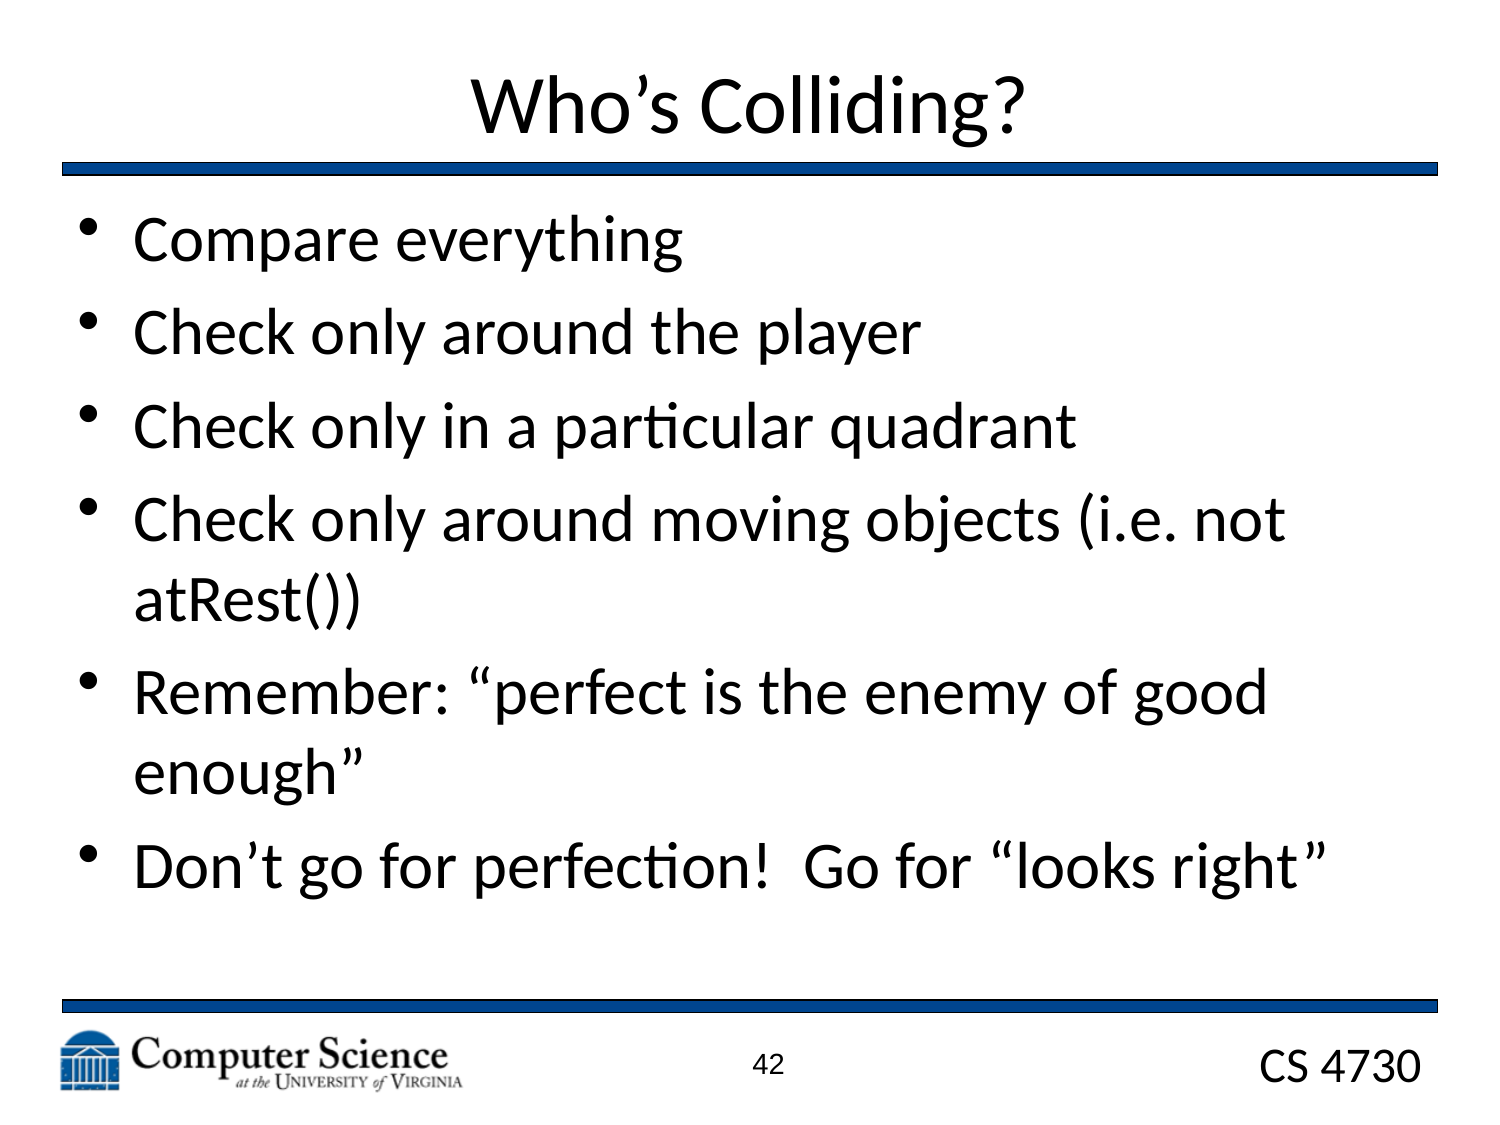

# Who’s Colliding?
Compare everything
Check only around the player
Check only in a particular quadrant
Check only around moving objects (i.e. not atRest())
Remember: “perfect is the enemy of good enough”
Don’t go for perfection!  Go for “looks right”
42